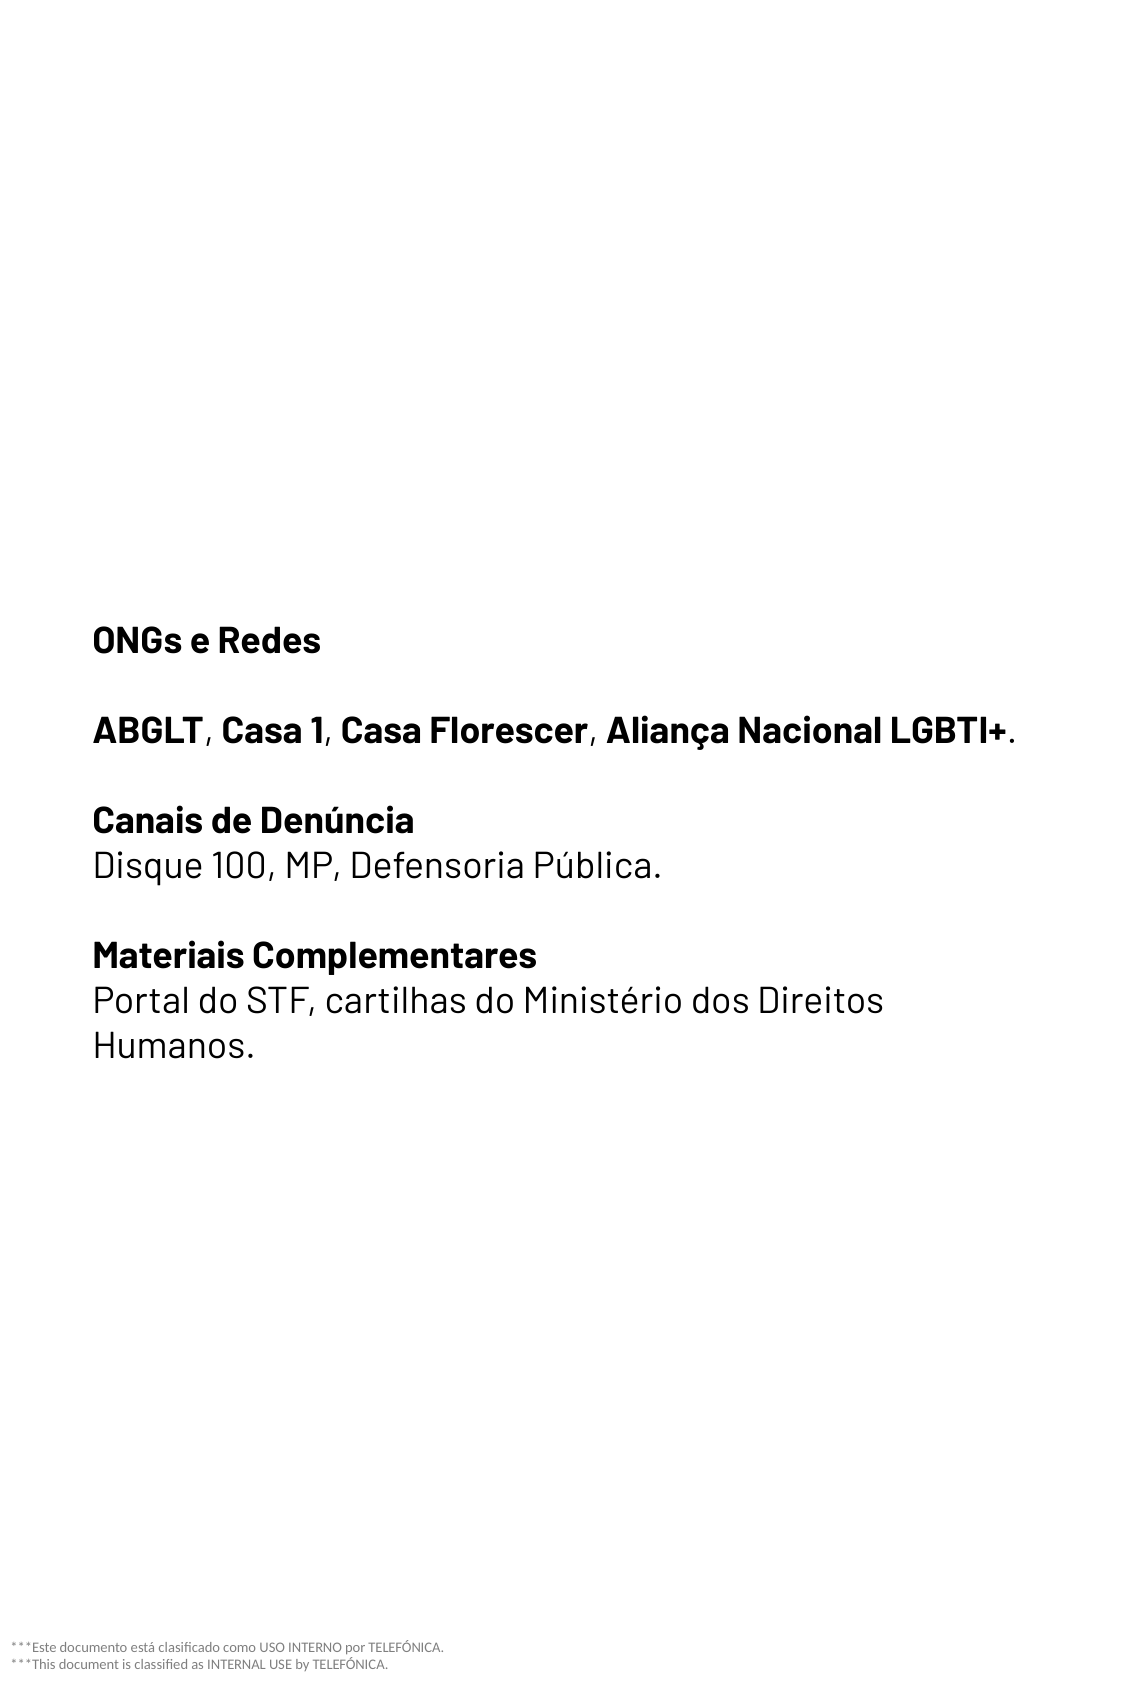

ONGs e Redes

ABGLT, Casa 1, Casa Florescer, Aliança Nacional LGBTI+.

Canais de Denúncia
Disque 100, MP, Defensoria Pública.

Materiais Complementares
Portal do STF, cartilhas do Ministério dos Direitos Humanos.